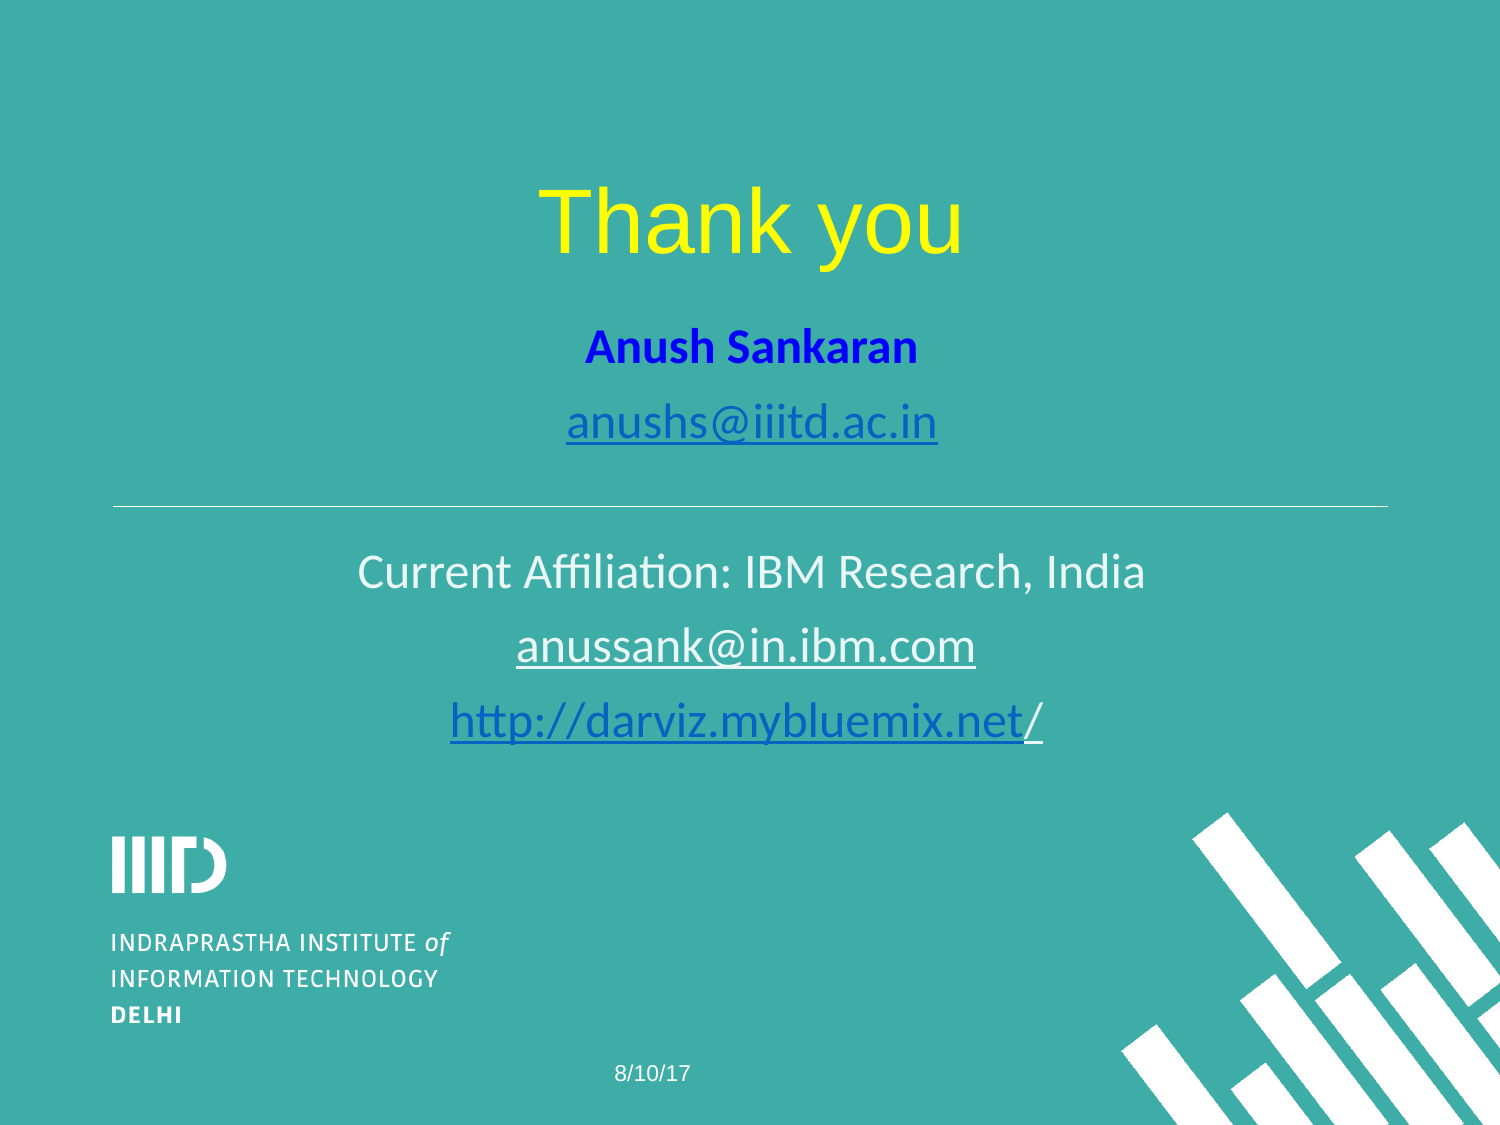

# Thank you
Anush Sankaran
anushs@iiitd.ac.in

Current Affiliation: IBM Research, India
anussank@in.ibm.com
http://darviz.mybluemix.net/
8/10/17